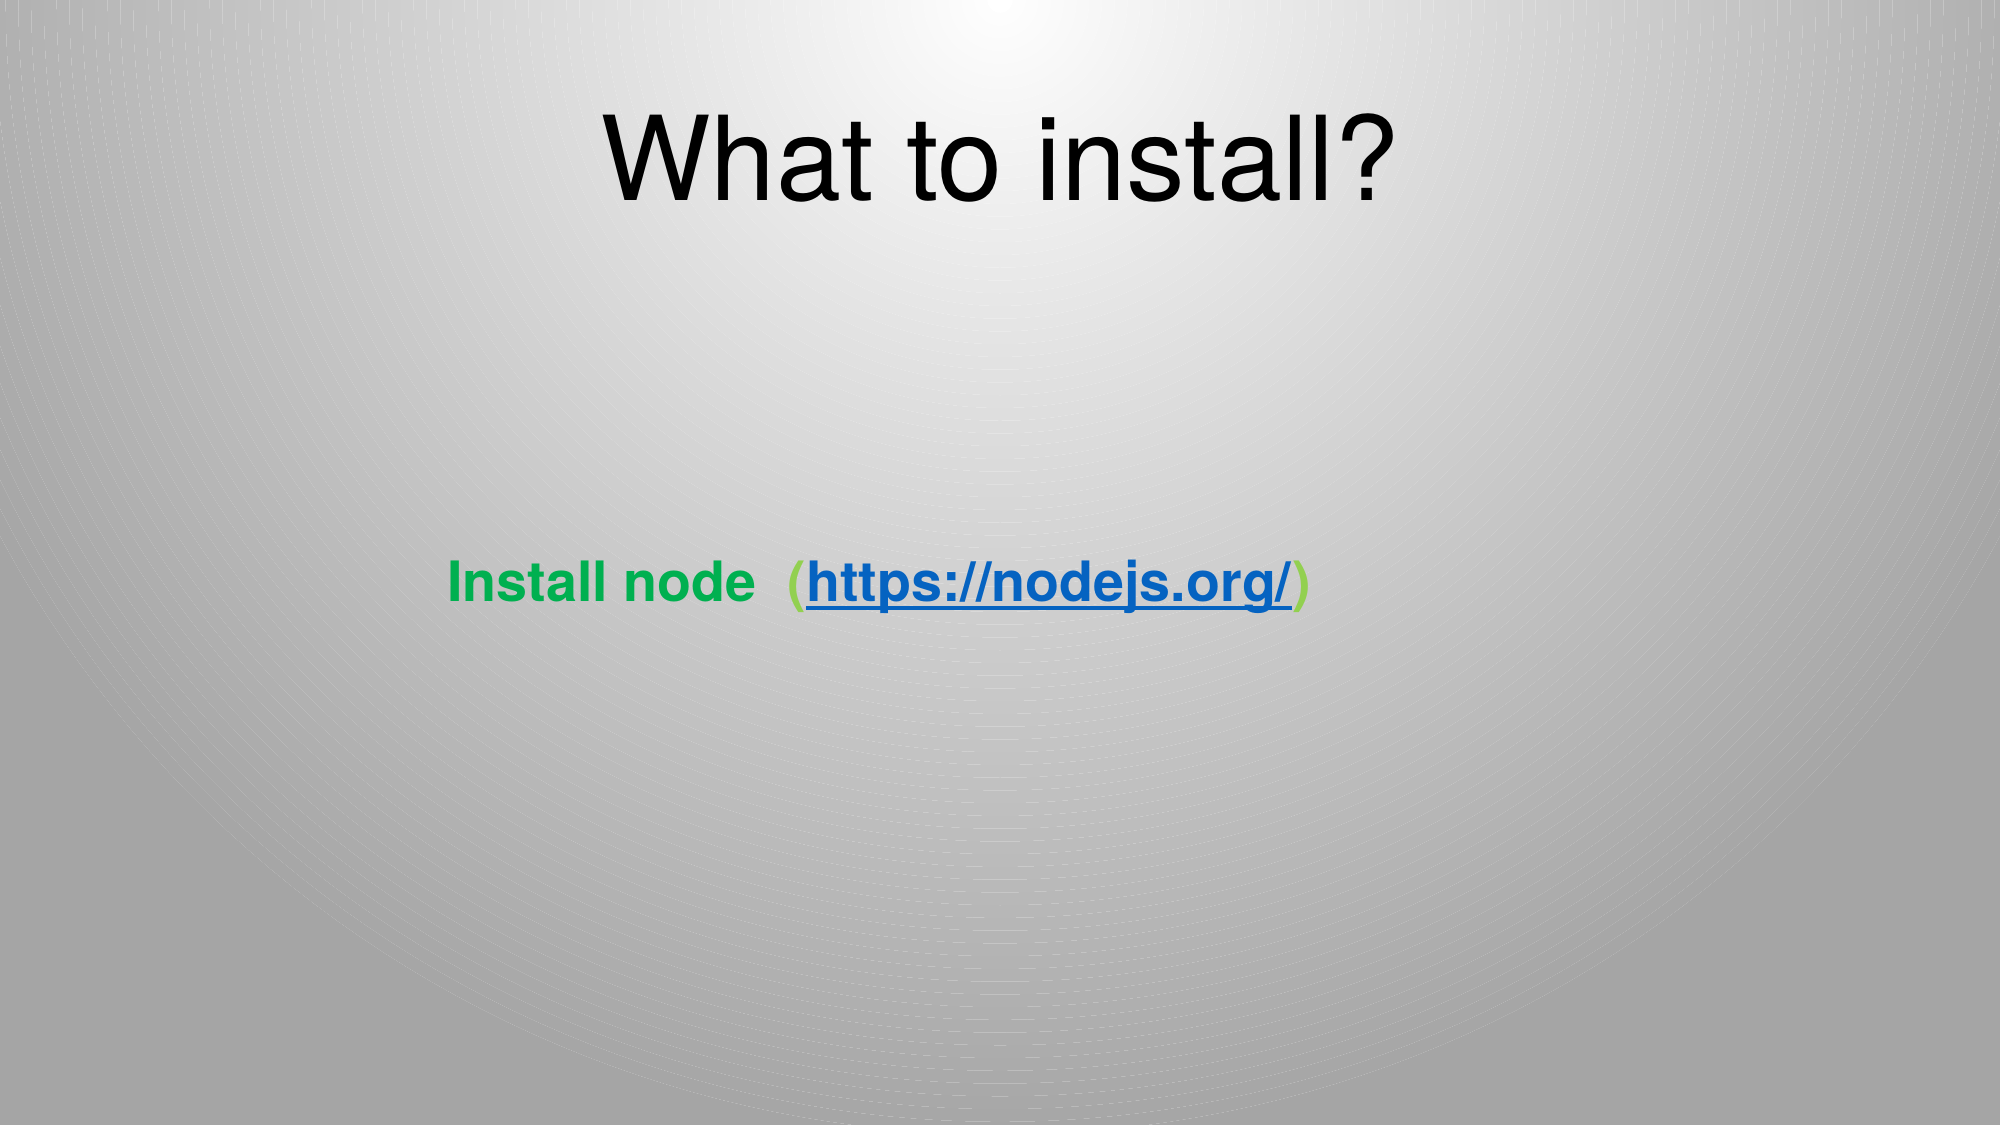

# What to install?
Install node  (https://nodejs.org/)